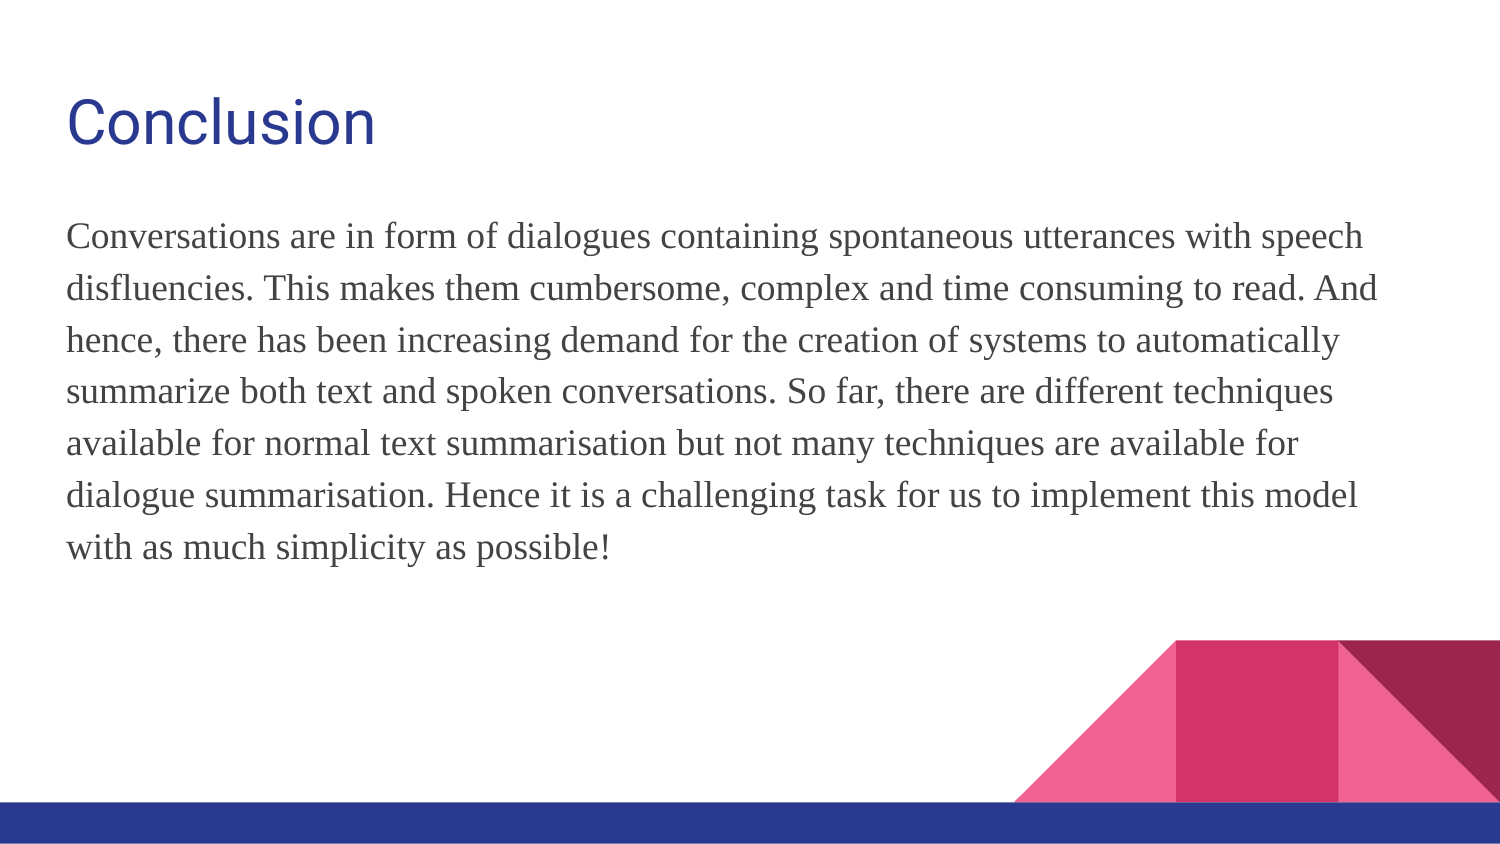

# Conclusion
Conversations are in form of dialogues containing spontaneous utterances with speech disfluencies. This makes them cumbersome, complex and time consuming to read. And hence, there has been increasing demand for the creation of systems to automatically summarize both text and spoken conversations. So far, there are different techniques available for normal text summarisation but not many techniques are available for dialogue summarisation. Hence it is a challenging task for us to implement this model with as much simplicity as possible!